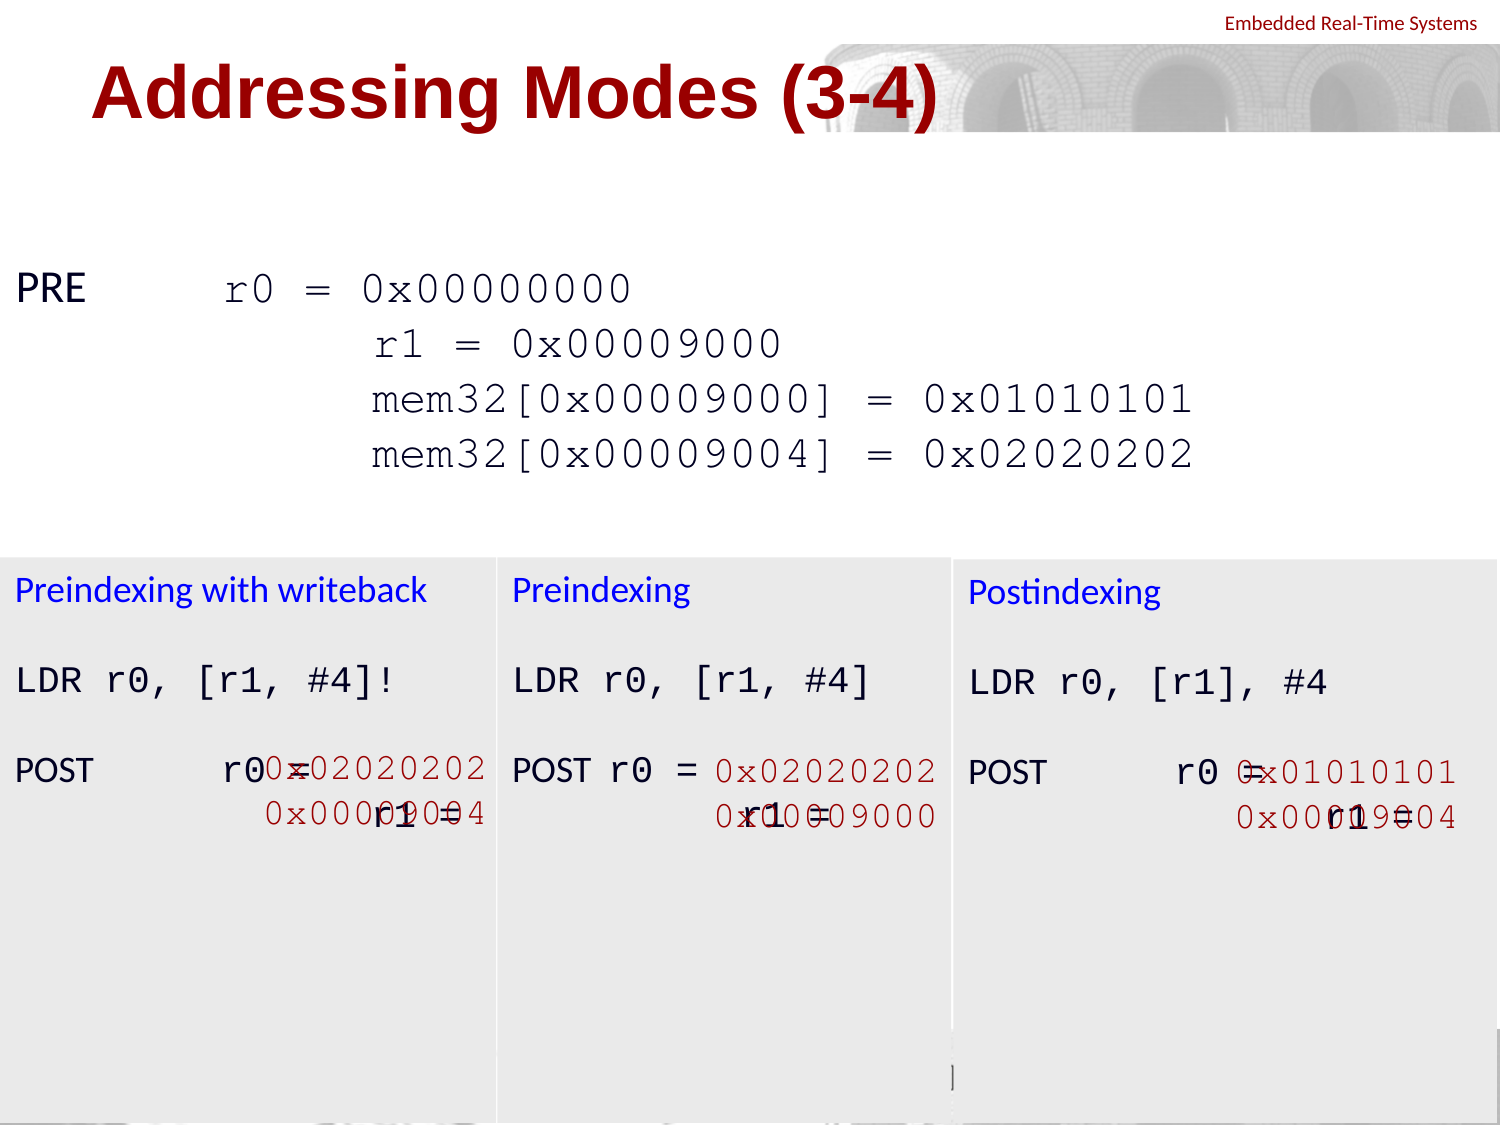

# Addressing Modes (3-4)
PRE   	r0 = 0x00000000
			r1 = 0x00009000
			mem32[0x00009000] = 0x01010101
			mem32[0x00009004] = 0x02020202
Preindexing

LDR r0, [r1, #4]

POST  r0 =
		 r1 =

Preindexing with writeback

LDR r0, [r1, #4]!

POST	r0 =
			r1 =

Postindexing

LDR r0, [r1], #4

POST	r0 =
			r1 =

0x02020202
0x00009004

0x02020202
0x00009000

0x01010101
0x00009004

11